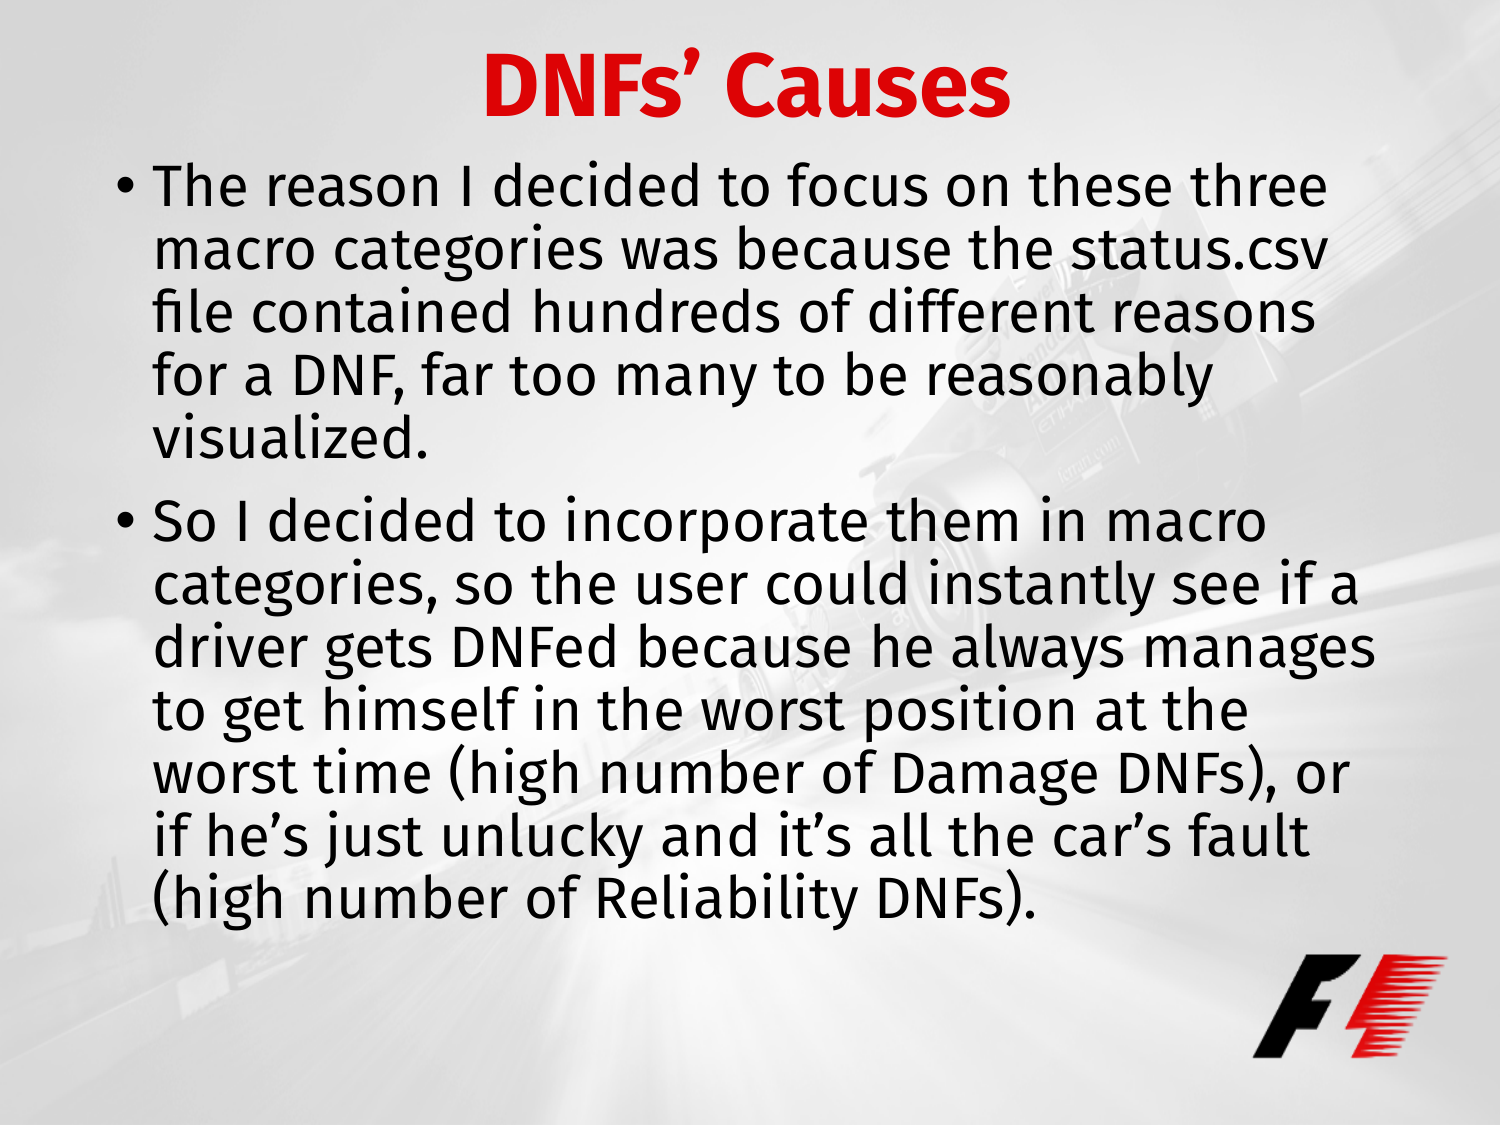

# DNFs’ Causes
The reason I decided to focus on these three macro categories was because the status.csv file contained hundreds of different reasons for a DNF, far too many to be reasonably visualized.
So I decided to incorporate them in macro categories, so the user could instantly see if a driver gets DNFed because he always manages to get himself in the worst position at the worst time (high number of Damage DNFs), or if he’s just unlucky and it’s all the car’s fault (high number of Reliability DNFs).